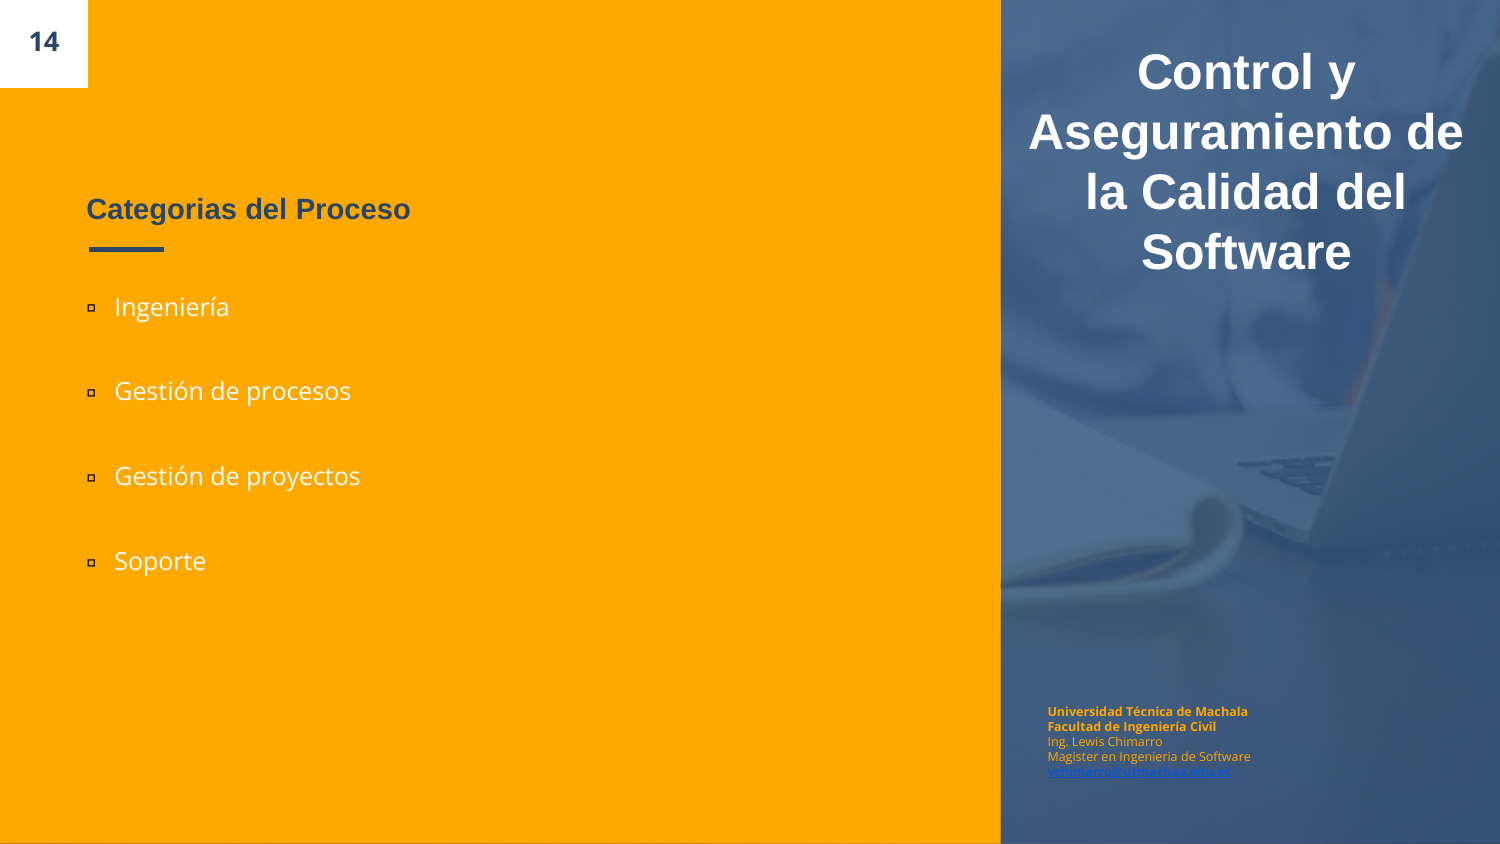

14
Control y Aseguramiento de la Calidad del Software
# Categorias del Proceso
Ingeniería

Gestión de procesos

Gestión de proyectos

Soporte
Universidad Técnica de Machala
Facultad de Ingeniería Civil
Ing. Lewis Chimarro
Magister en Ingenieria de Software
vchimarro@utmachaa.edu.ec